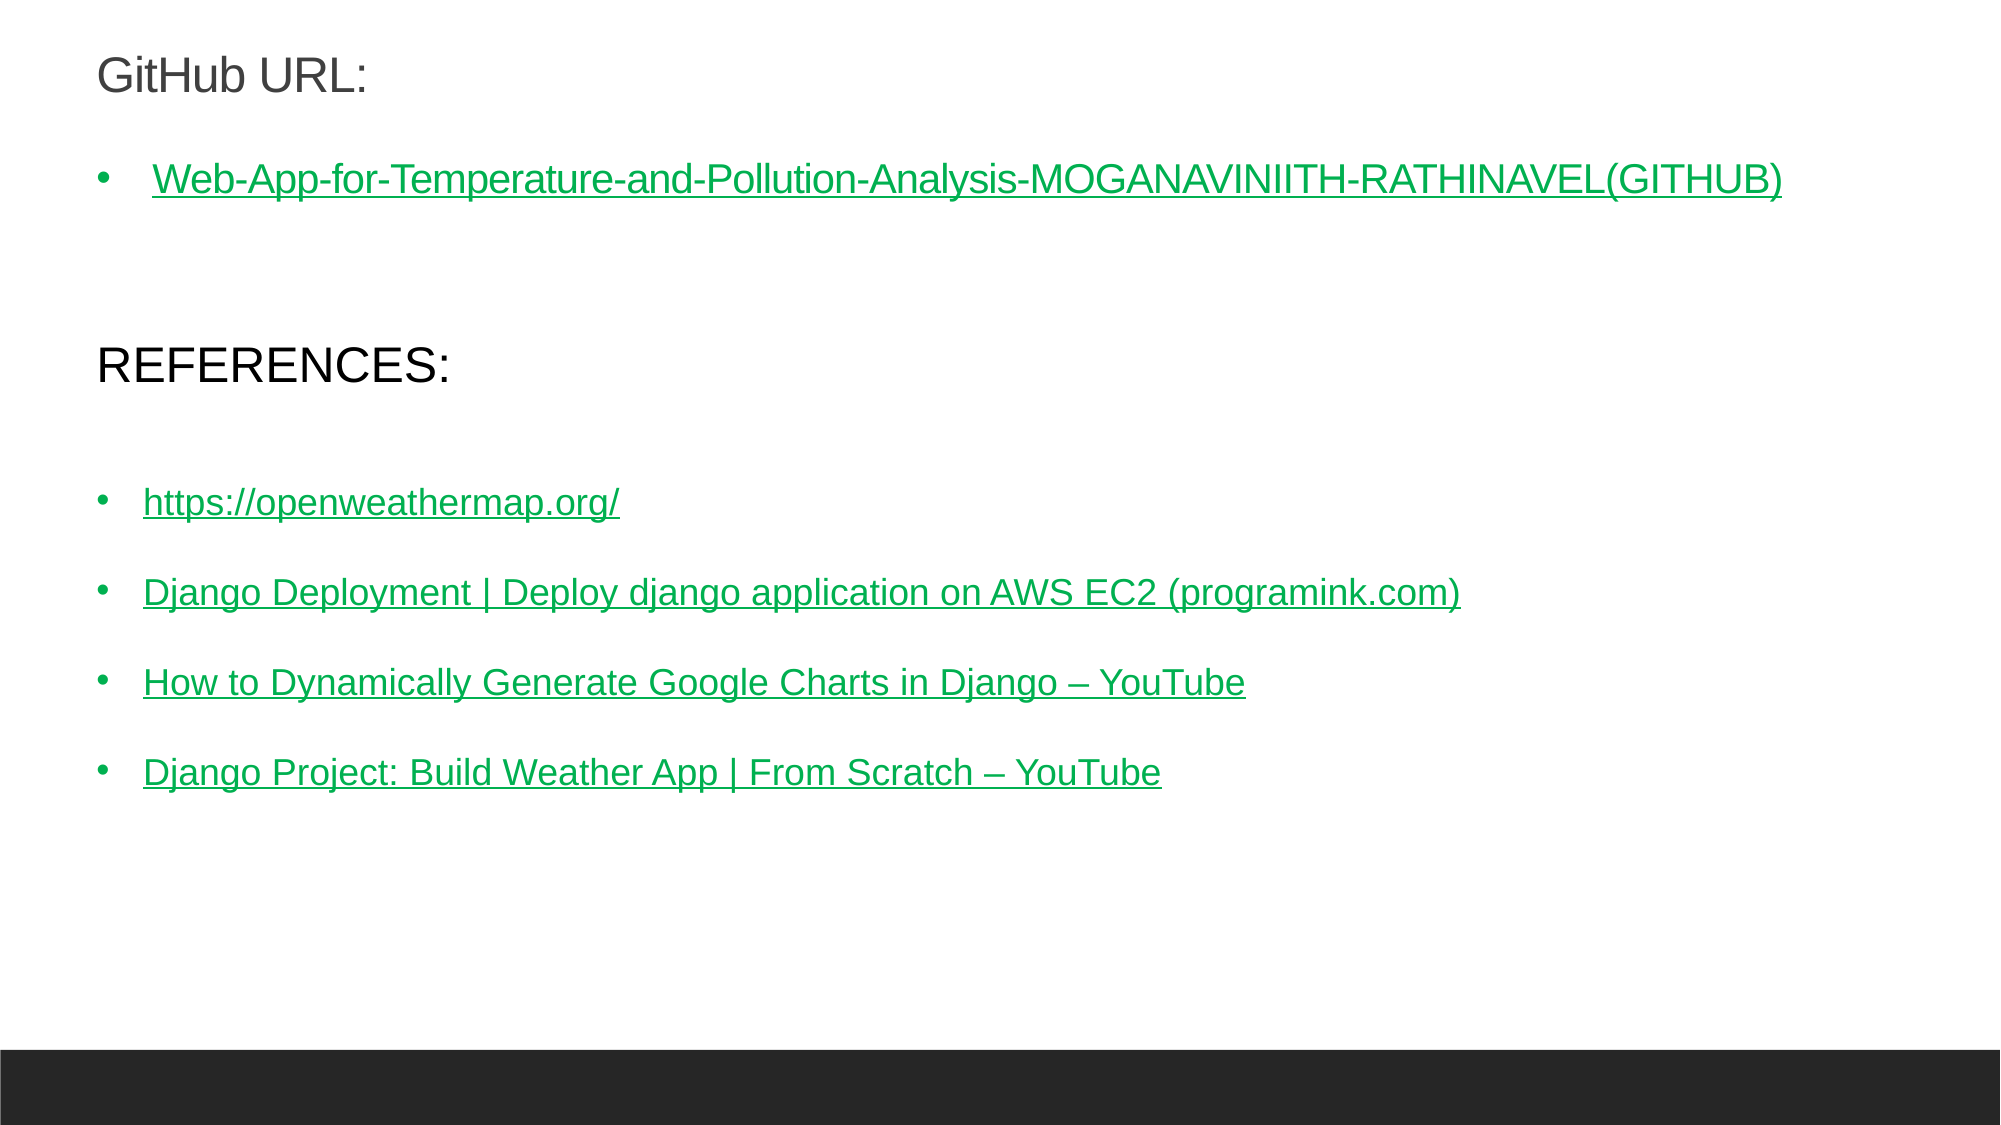

GitHub URL:

Web-App-for-Temperature-and-Pollution-Analysis-MOGANAVINIITH-RATHINAVEL(GITHUB)
References:
https://openweathermap.org/

Django Deployment | Deploy django application on AWS EC2 (programink.com)

How to Dynamically Generate Google Charts in Django – YouTube

Django Project: Build Weather App | From Scratch – YouTube